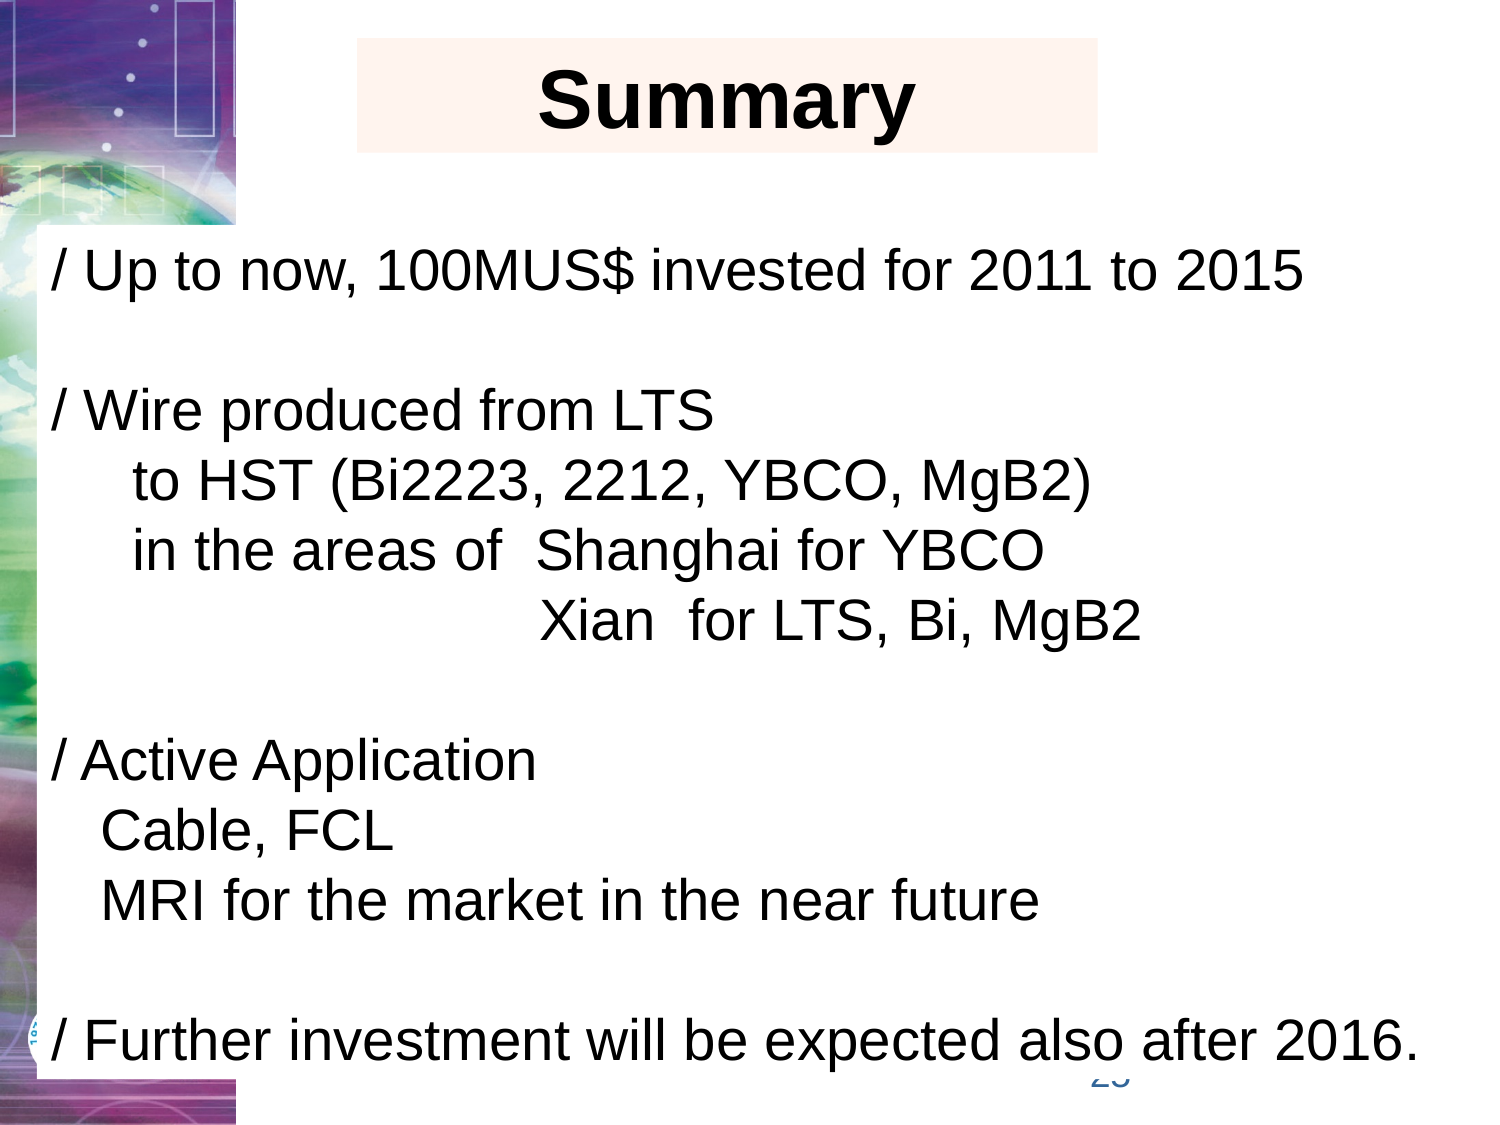

Summary
/ Up to now, 100MUS$ invested for 2011 to 2015

/ Wire produced from LTS
     to HST (Bi2223, 2212, YBCO, MgB2)
     in the areas of  Shanghai for YBCO
                              Xian  for LTS, Bi, MgB2

/ Active Application
   Cable, FCL
   MRI for the market in the near future

/ Further investment will be expected also after 2016.
25